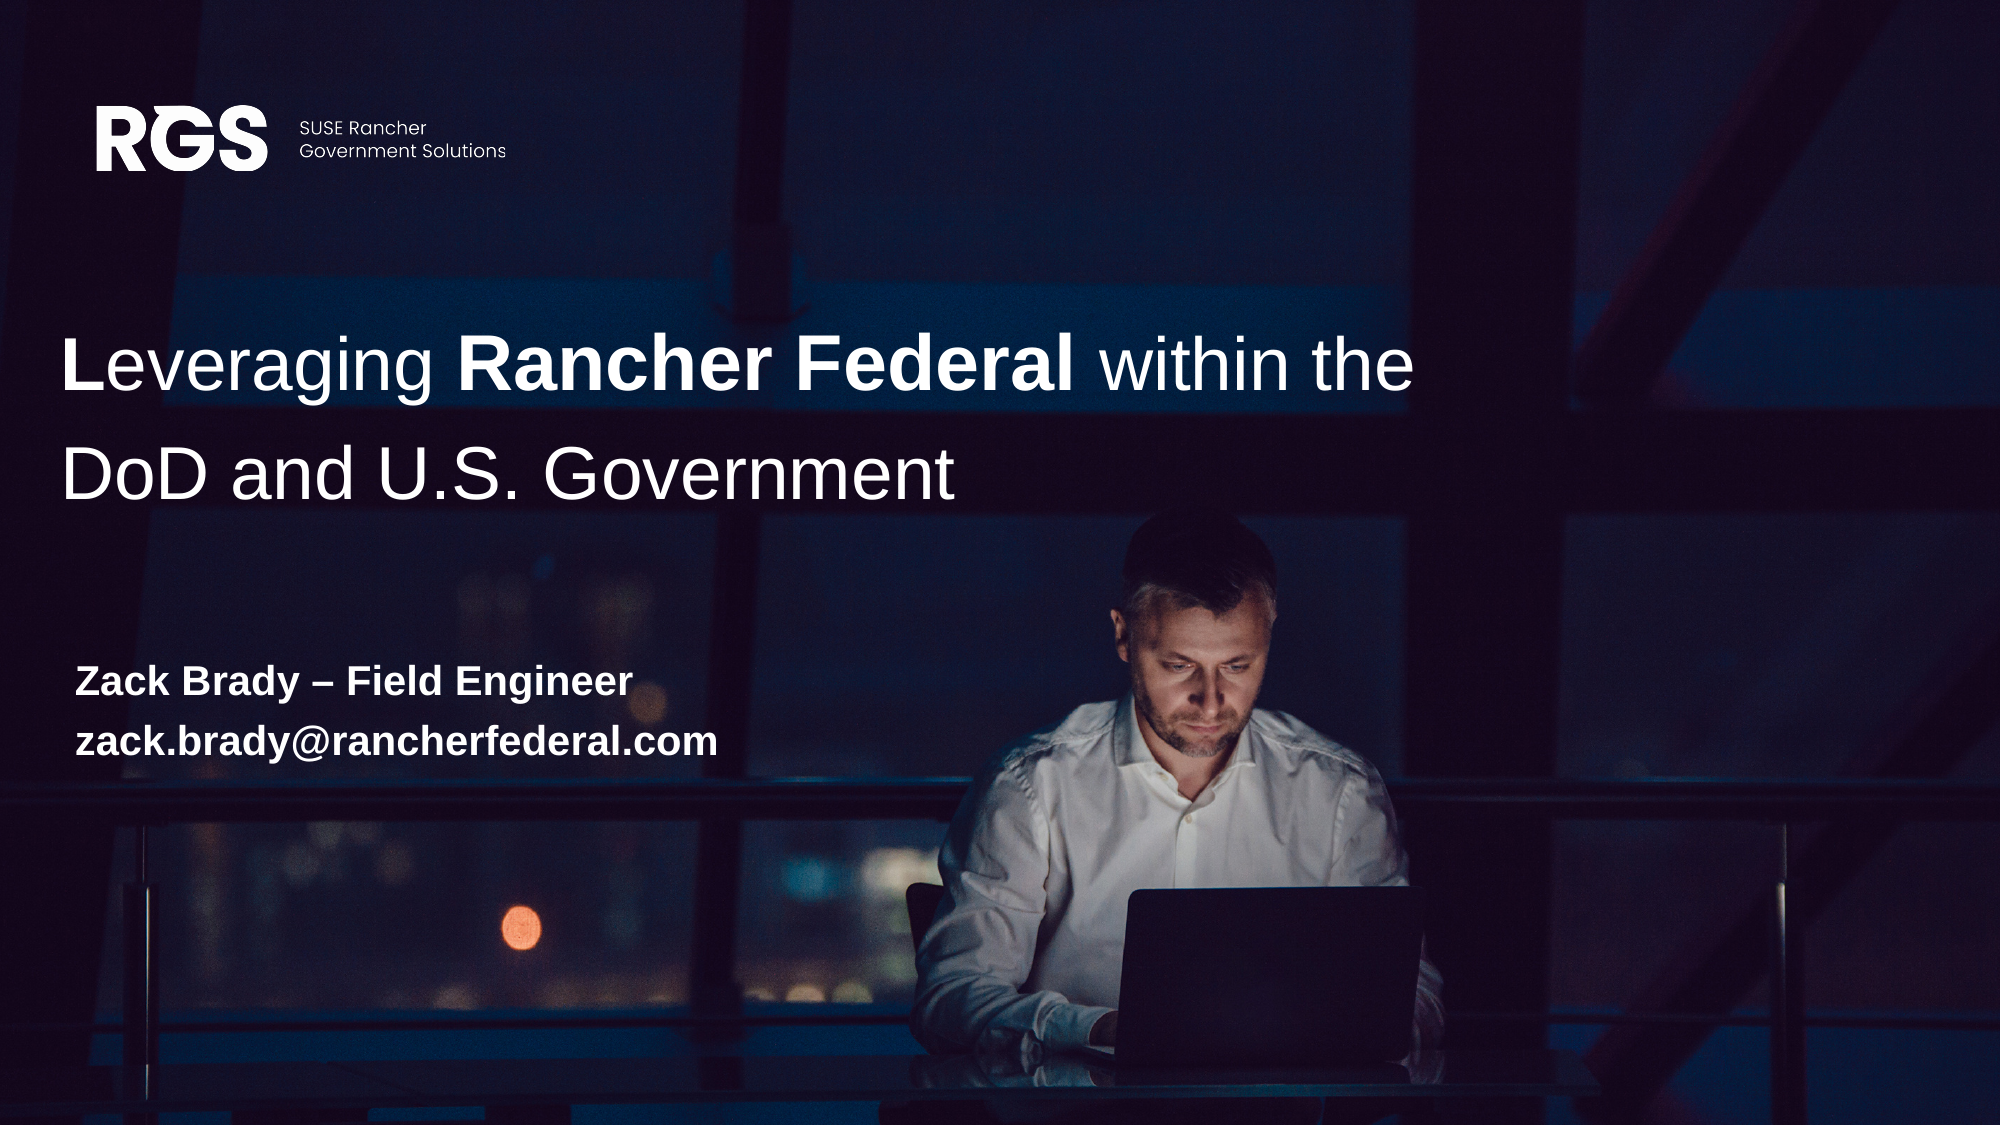

Leveraging Rancher Federal within the DoD and U.S. Government
Zack Brady – Field Engineer zack.brady@rancherfederal.com